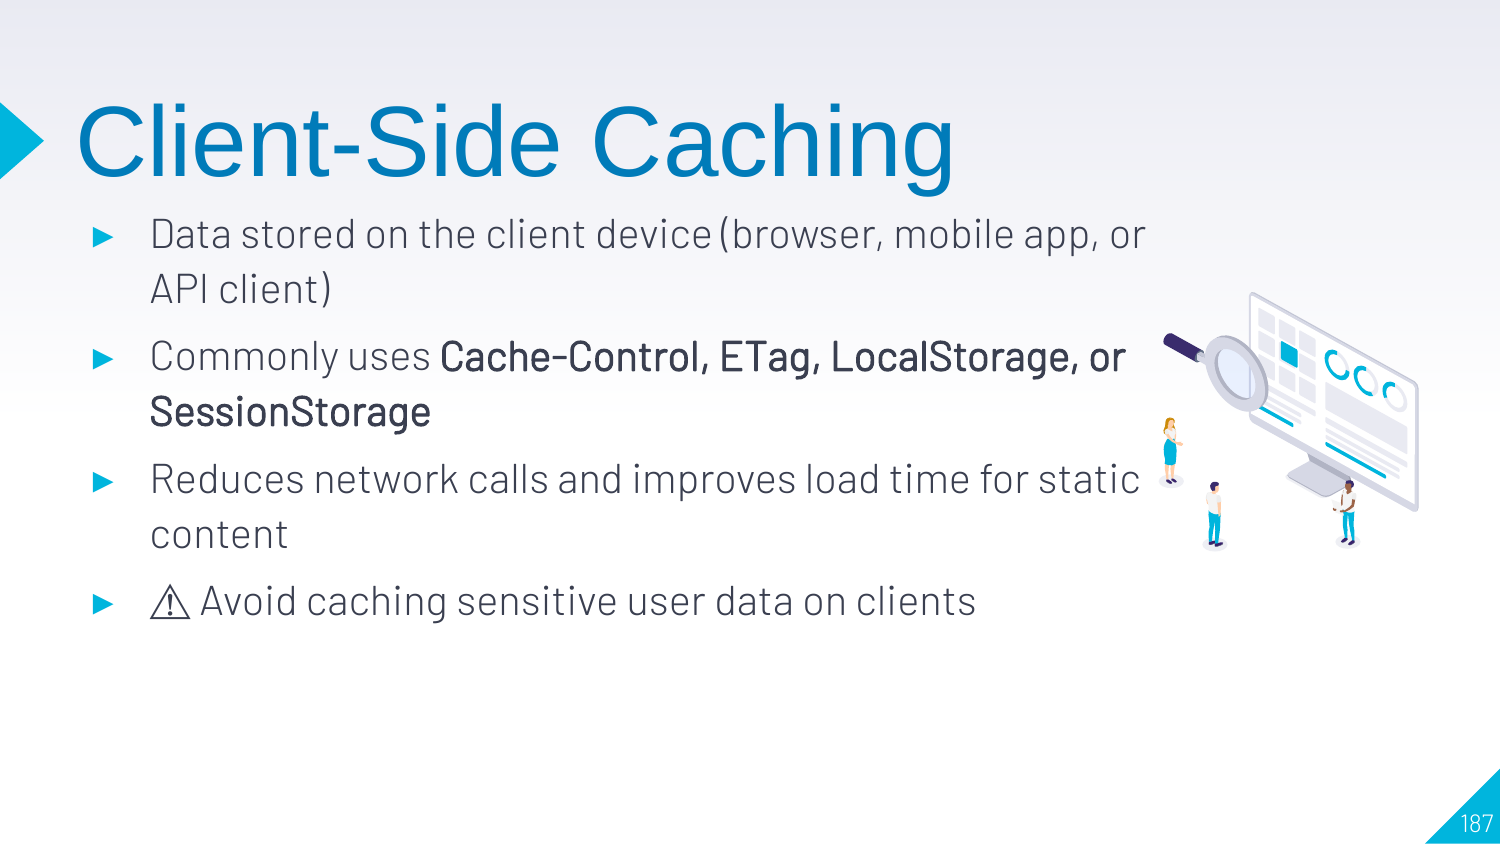

# Client-Side Caching
Data stored on the client device (browser, mobile app, or API client)
Commonly uses Cache-Control, ETag, LocalStorage, or SessionStorage
Reduces network calls and improves load time for static content
⚠️ Avoid caching sensitive user data on clients

187